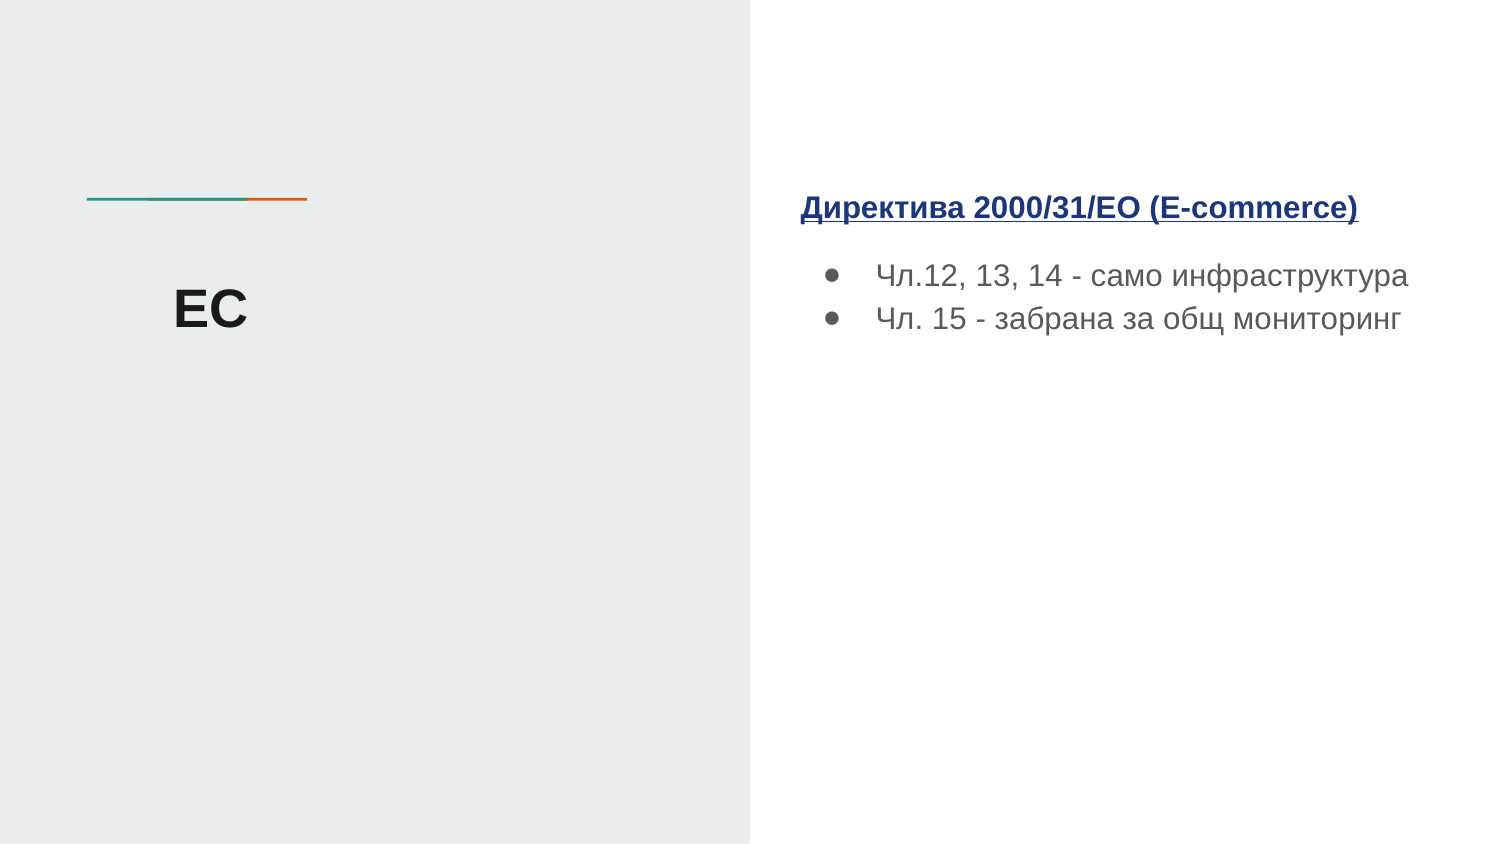

Директива 2000/31/ЕО (E-commerce)
Чл.12, 13, 14 - само инфраструктура
Чл. 15 - забрана за общ мониторинг

# EC